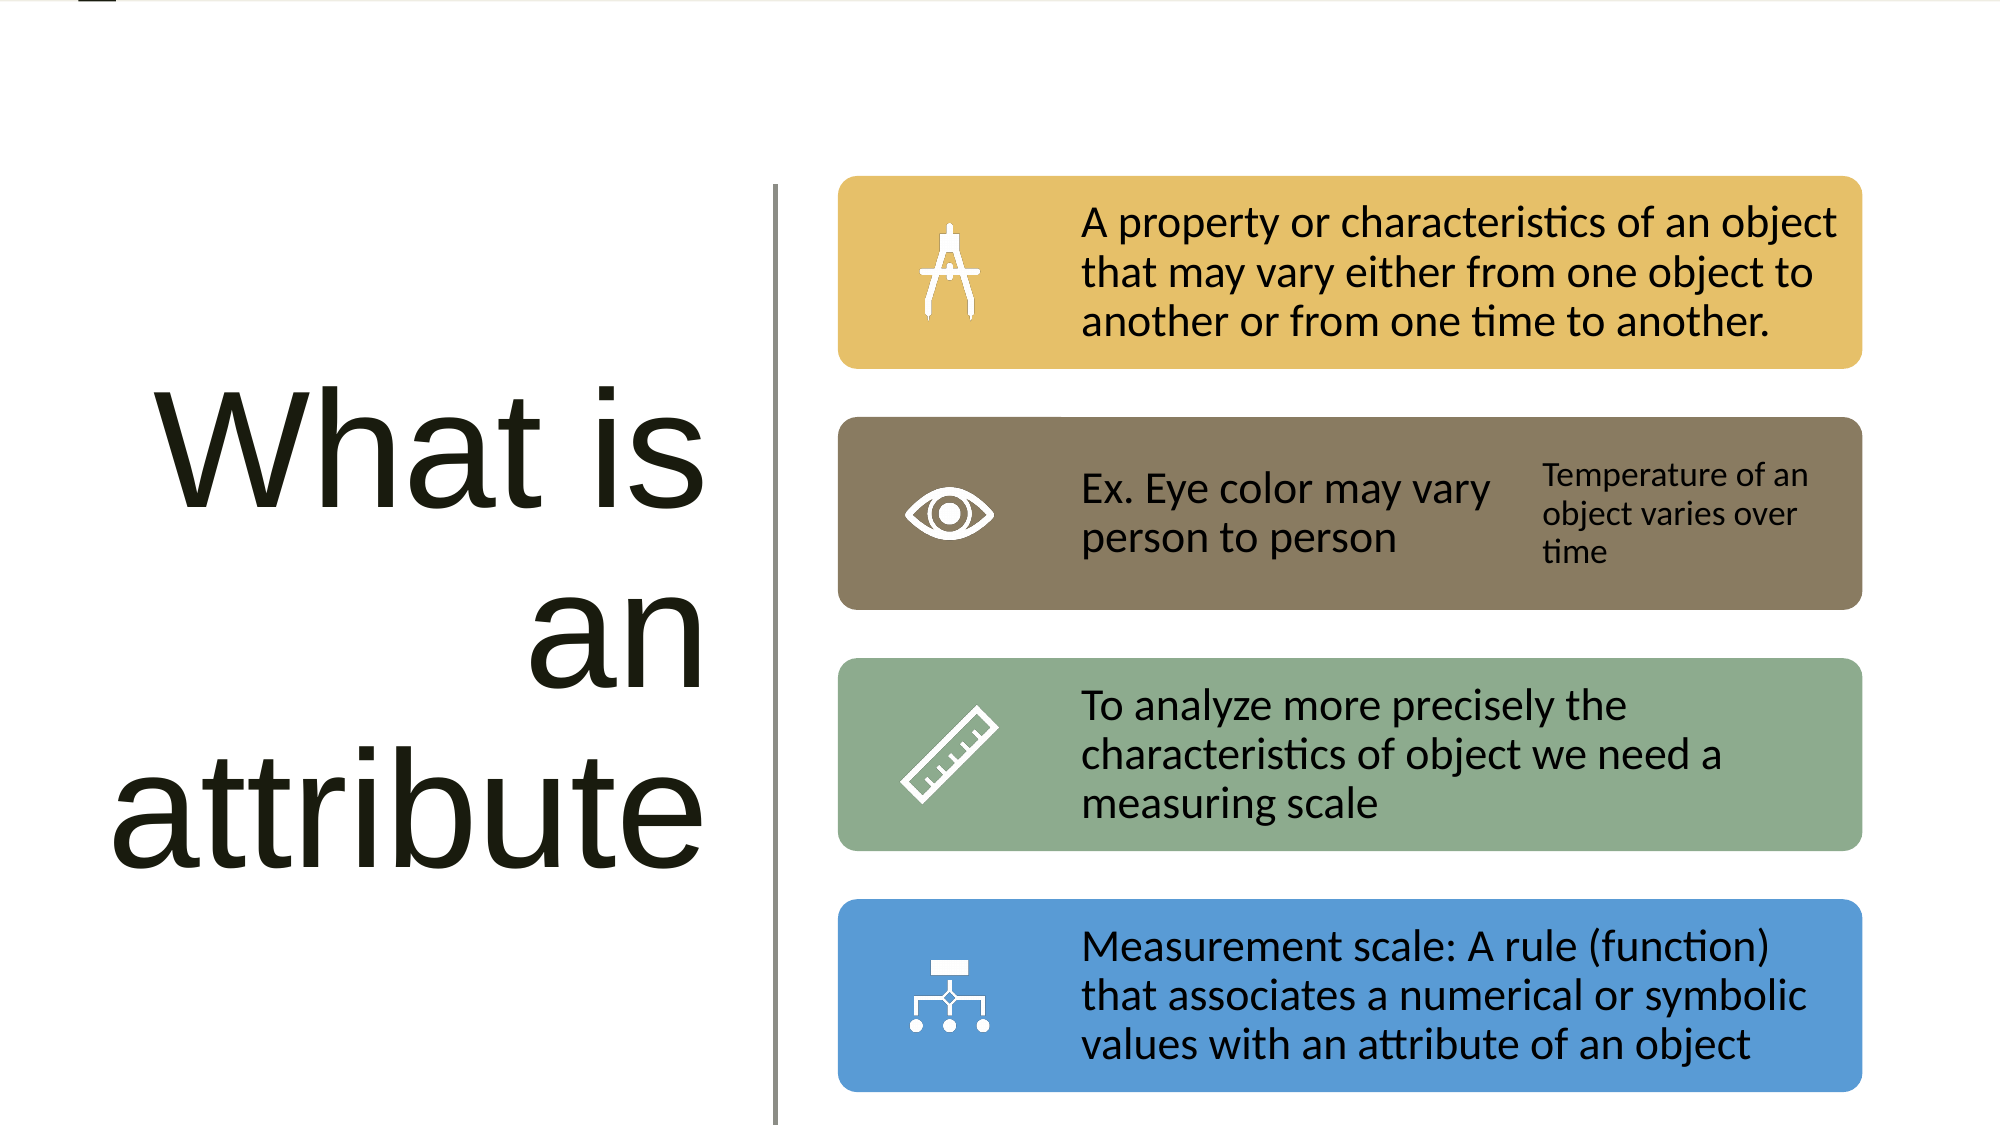

# What is an attribute

A property or characteristics of an object that may vary either from one object to another or from one time to another.

Ex. Eye color may vary person to person

Temperature of an object varies over time

To analyze more precisely the characteristics of object we need a measuring scale

Measurement scale: A rule (function) that associates a numerical or symbolic values with an attribute of an object